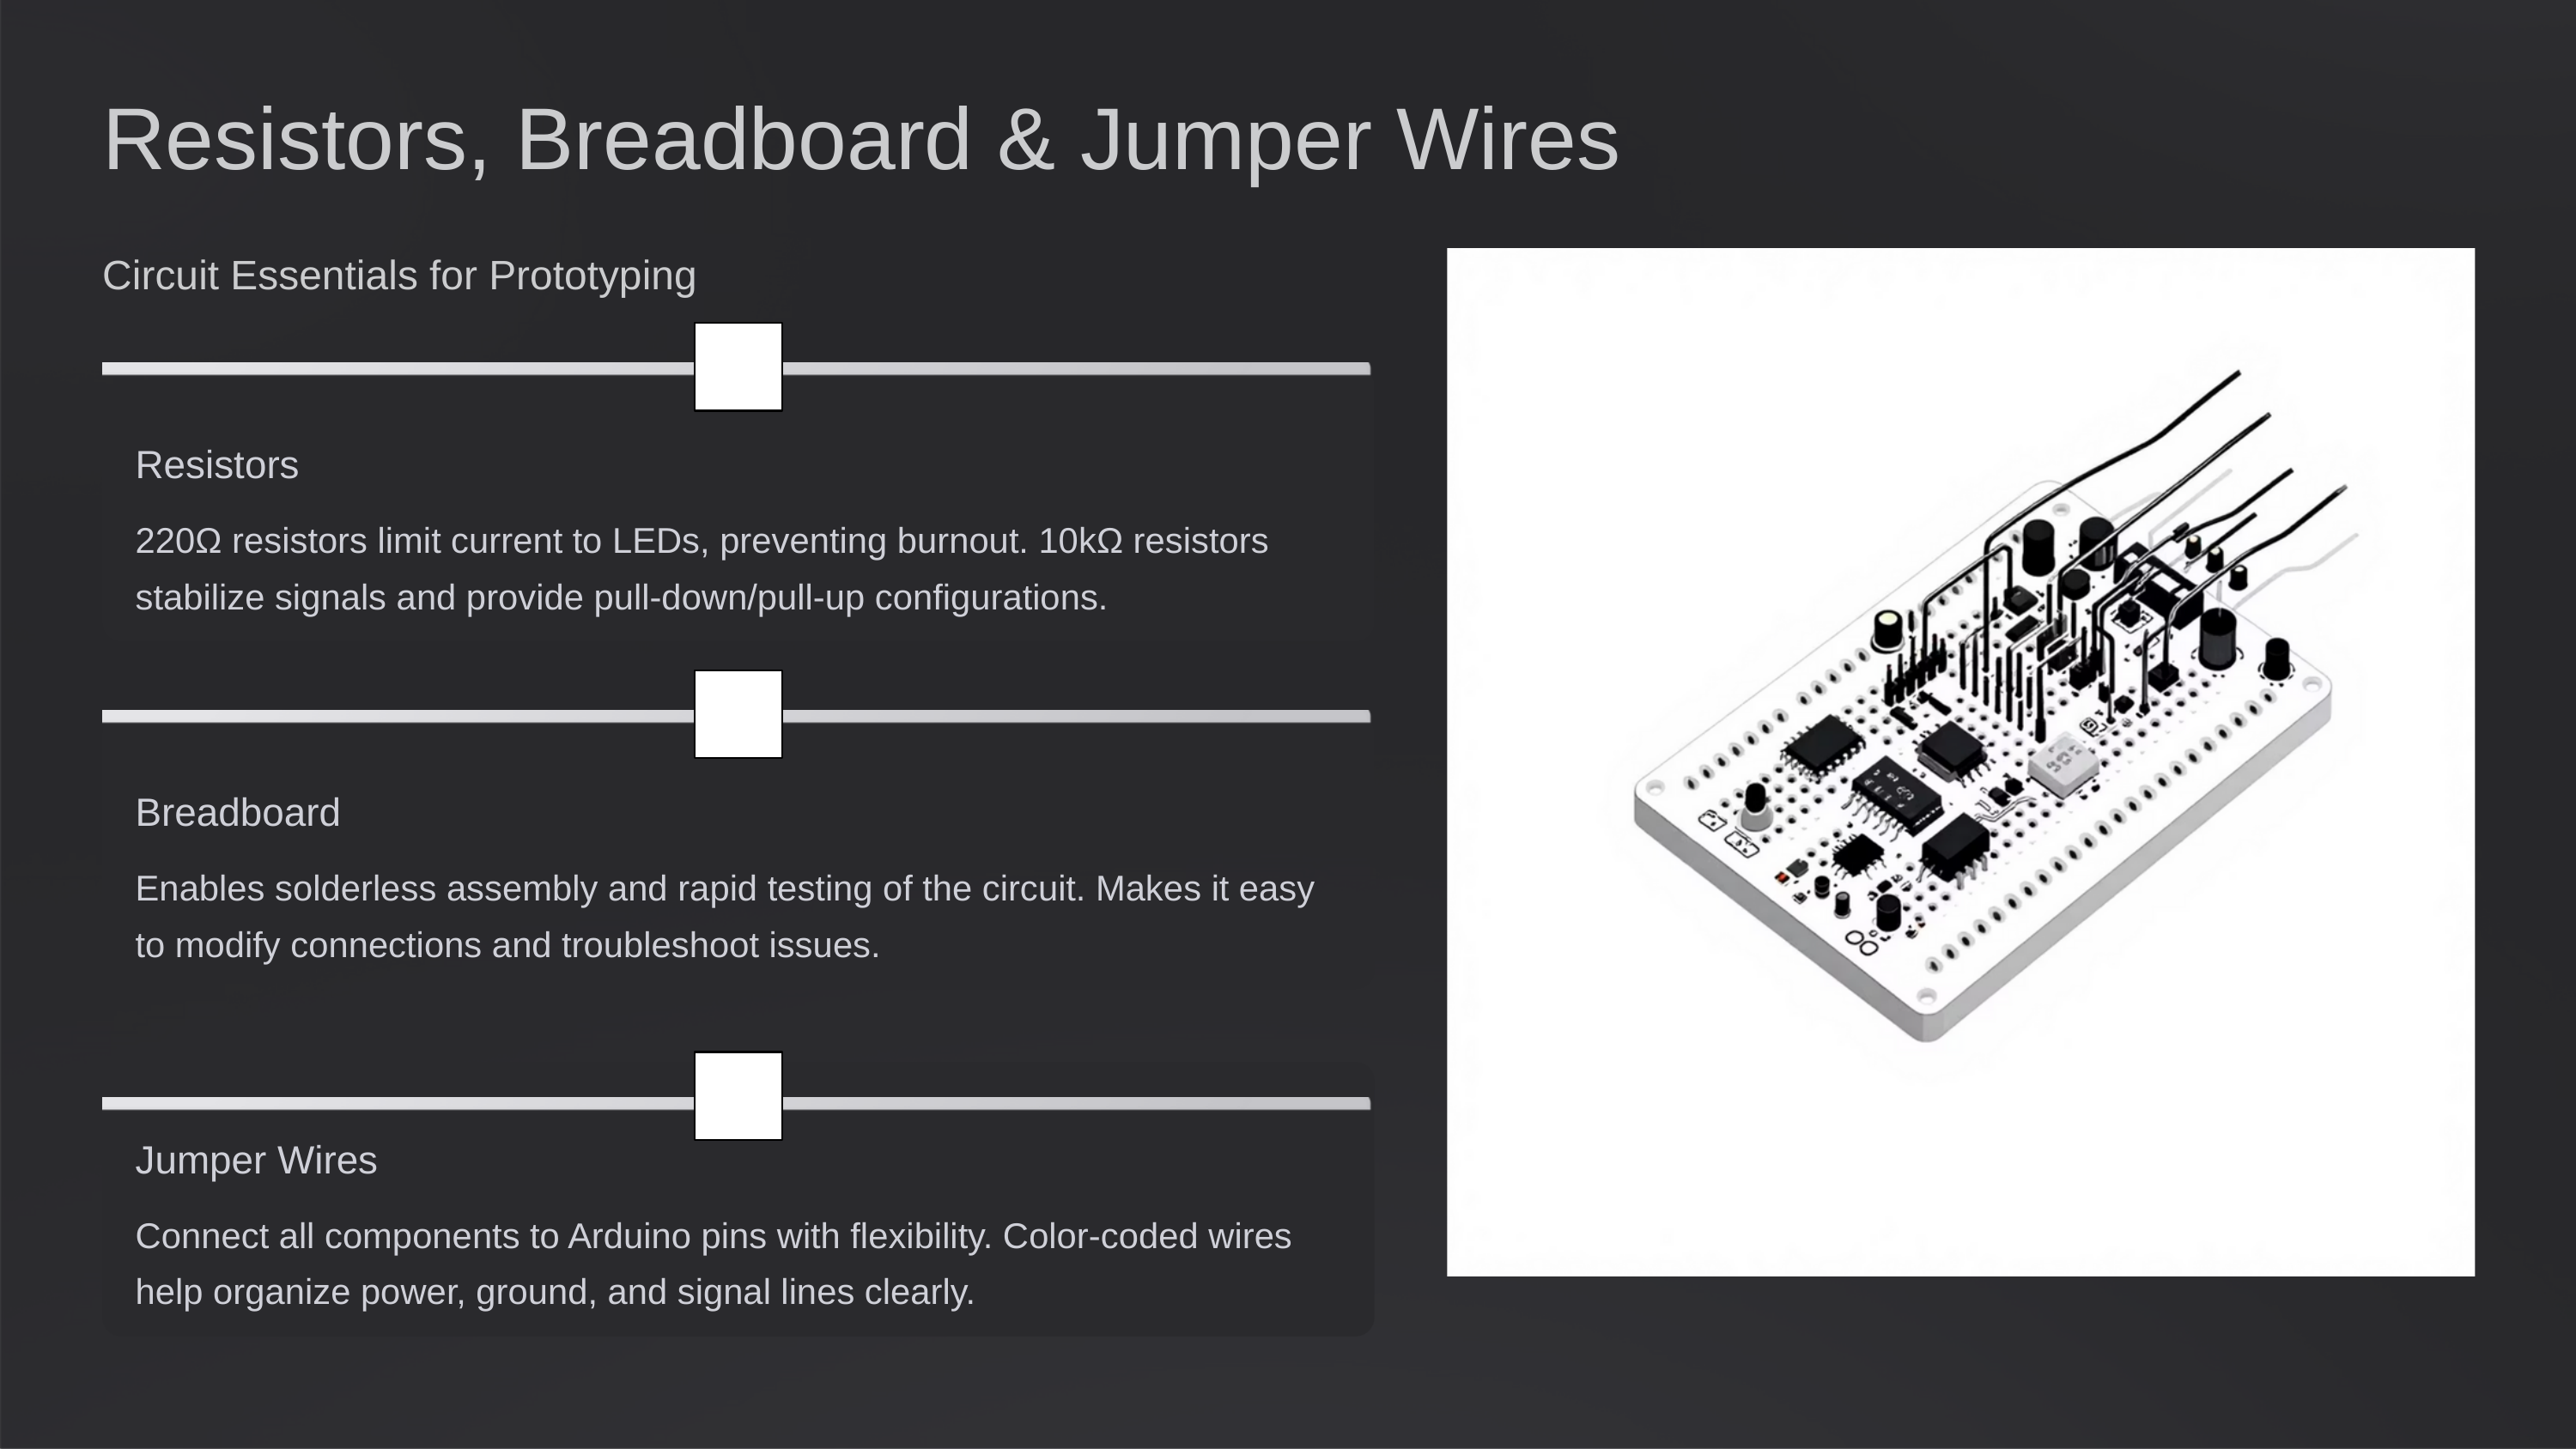

Resistors, Breadboard & Jumper Wires
Circuit Essentials for Prototyping

1

Resistors
220Ω resistors limit current to LEDs, preventing burnout. 10kΩ resistors stabilize signals and provide pull-down/pull-up configurations.

2

Breadboard
Enables solderless assembly and rapid testing of the circuit. Makes it easy to modify connections and troubleshoot issues.

3

Jumper Wires
Connect all components to Arduino pins with flexibility. Color-coded wires help organize power, ground, and signal lines clearly.